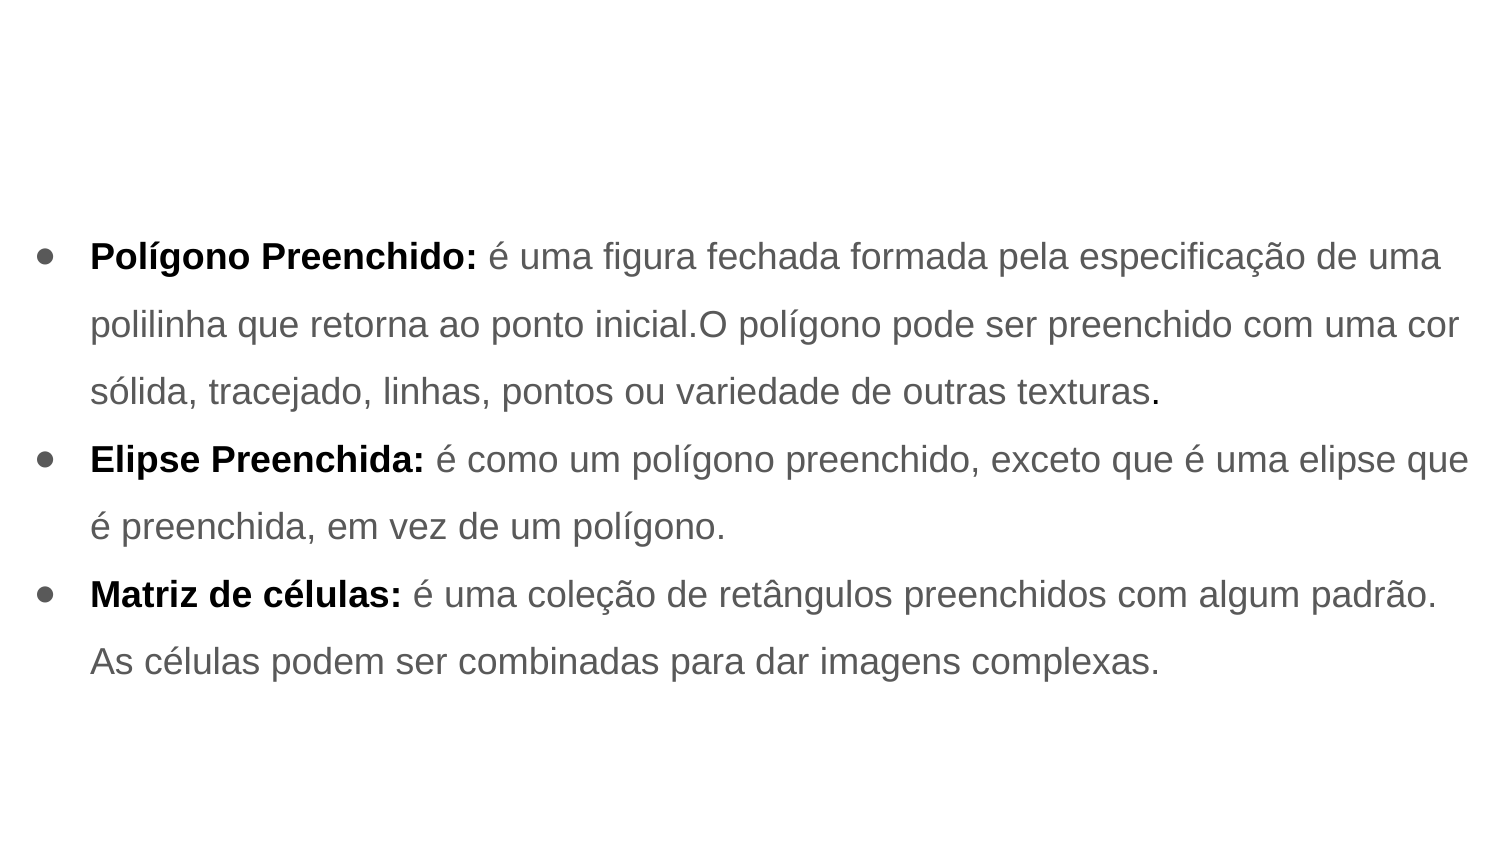

Polígono Preenchido: é uma figura fechada formada pela especificação de uma polilinha que retorna ao ponto inicial.O polígono pode ser preenchido com uma cor sólida, tracejado, linhas, pontos ou variedade de outras texturas.
Elipse Preenchida: é como um polígono preenchido, exceto que é uma elipse que é preenchida, em vez de um polígono.
Matriz de células: é uma coleção de retângulos preenchidos com algum padrão. As células podem ser combinadas para dar imagens complexas.